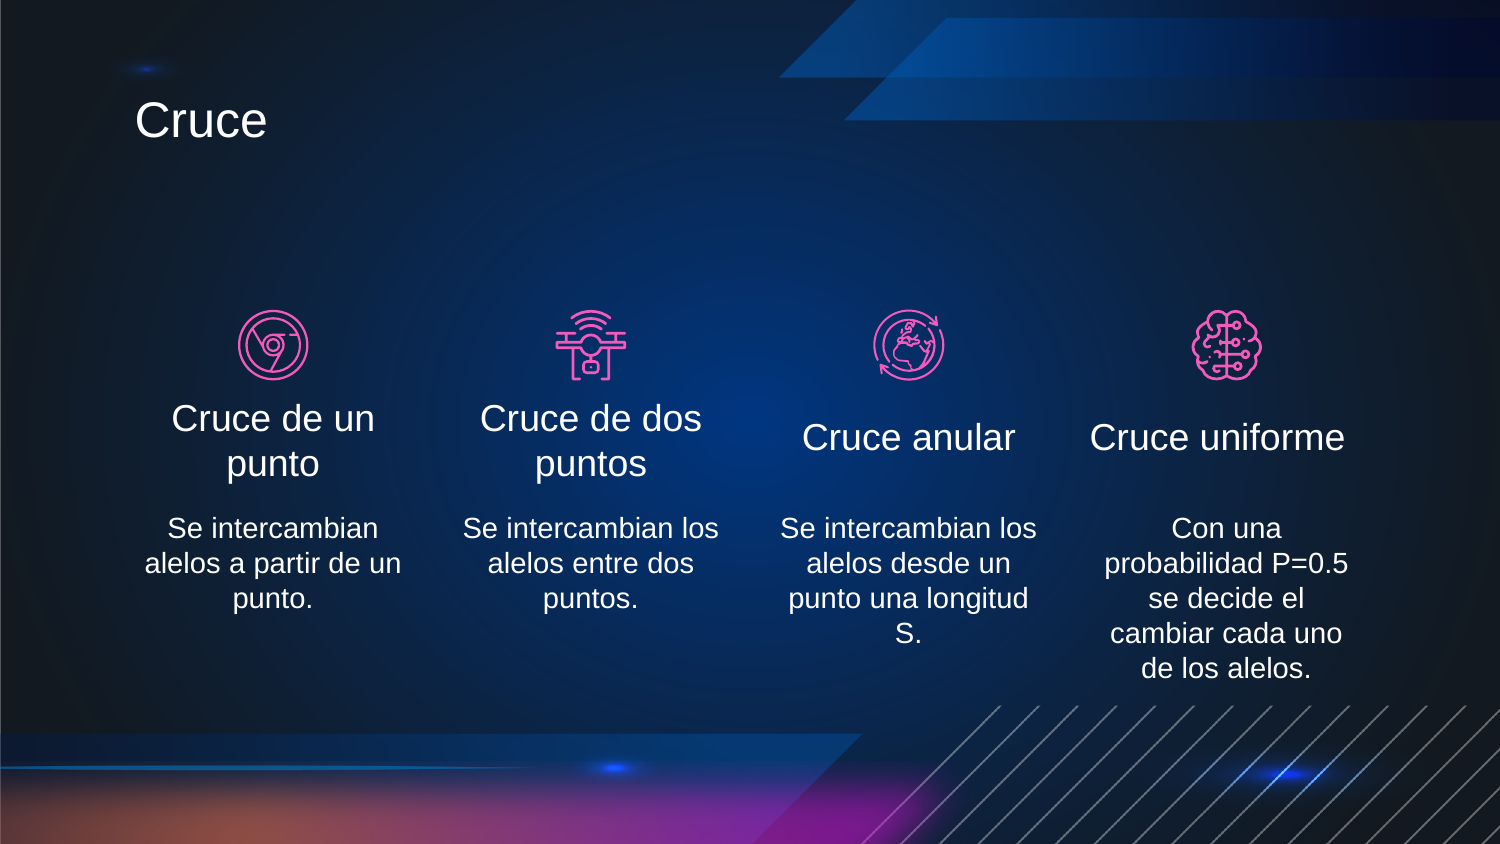

Cruce

Cruce anular

Cruce uniforme
# Cruce de un punto

Cruce de dos puntos
Se intercambian alelos a partir de un punto.
Se intercambian los alelos entre dos puntos.
Se intercambian los alelos desde un punto una longitud S.
Con una probabilidad P=0.5 se decide el cambiar cada uno de los alelos.